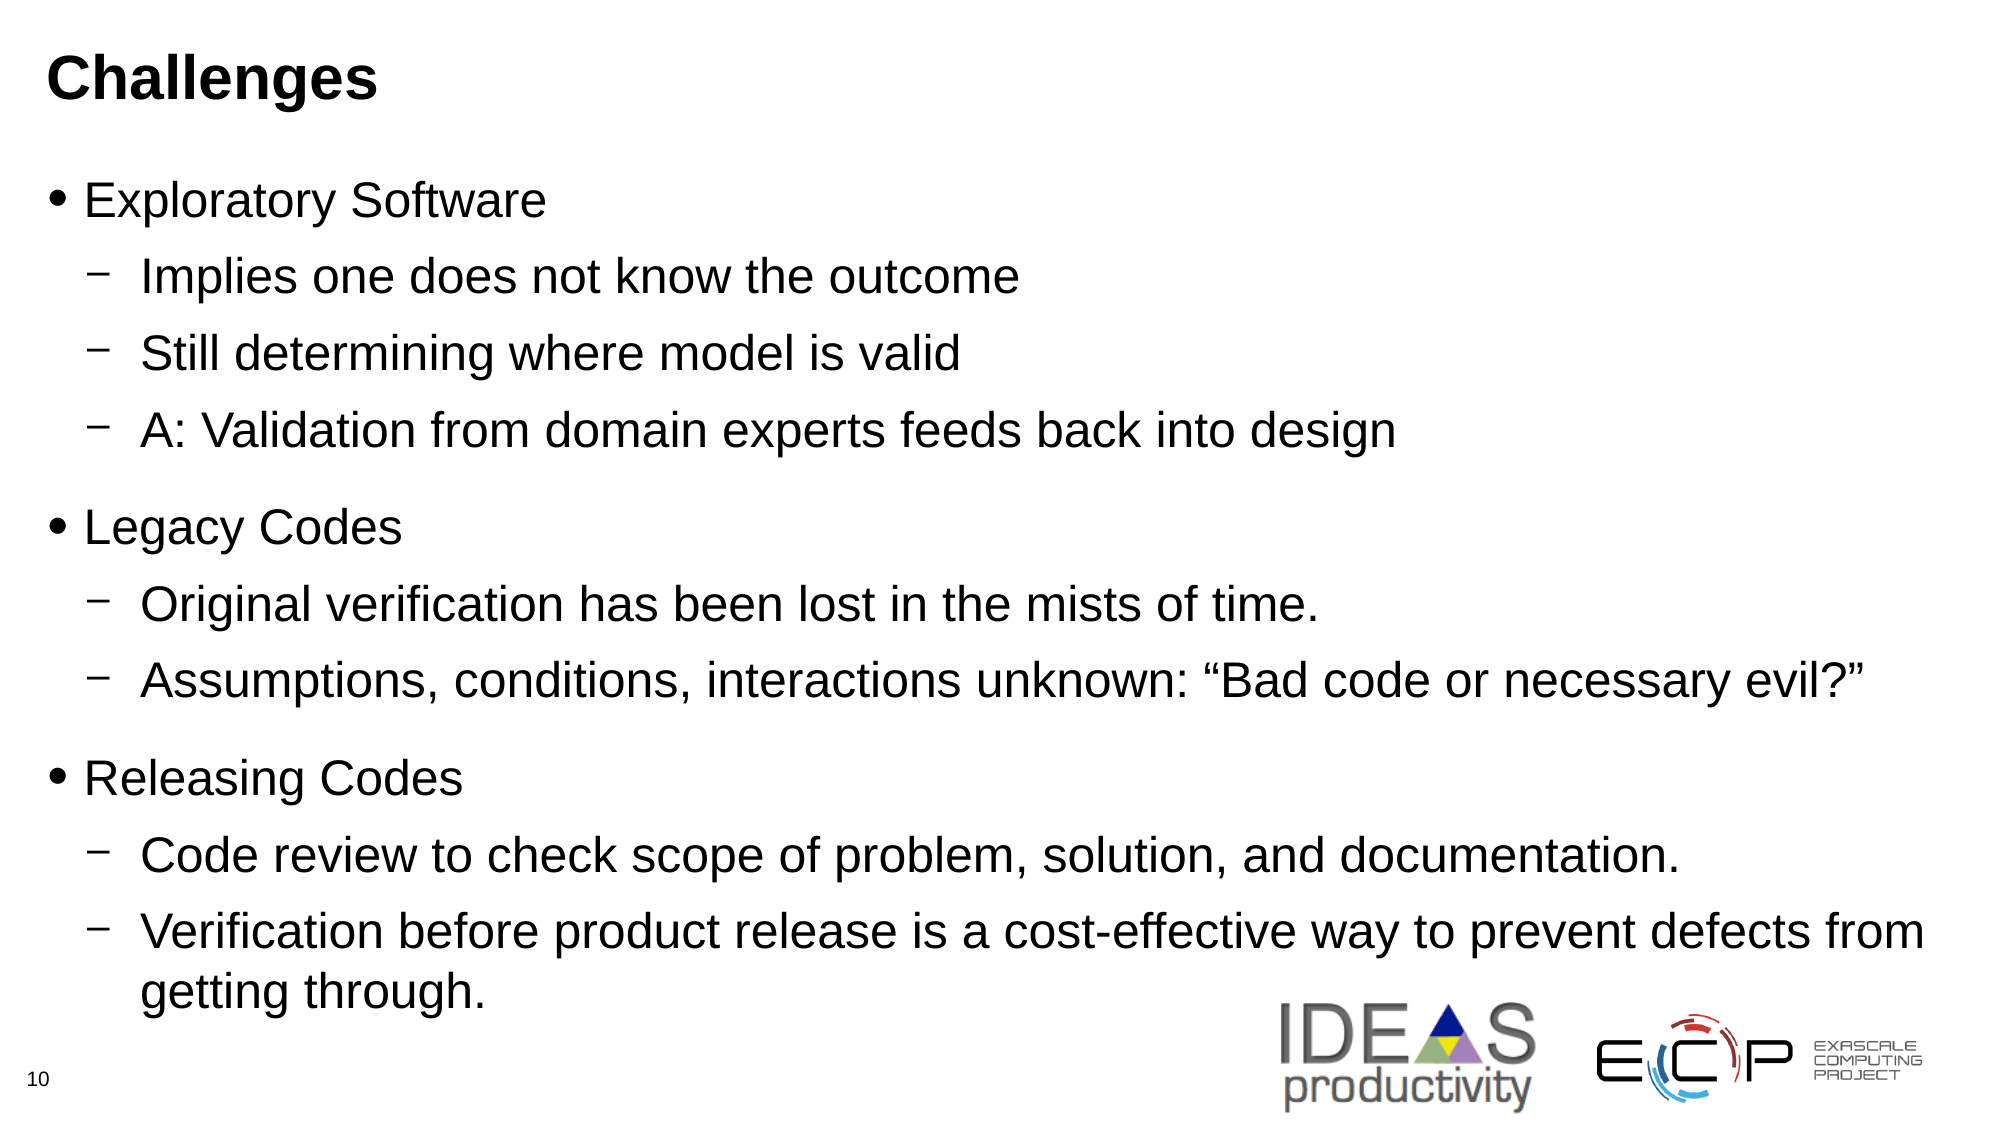

# Challenges
Exploratory Software
Implies one does not know the outcome
Still determining where model is valid
A: Validation from domain experts feeds back into design
Legacy Codes
Original verification has been lost in the mists of time.
Assumptions, conditions, interactions unknown: “Bad code or necessary evil?”
Releasing Codes
Code review to check scope of problem, solution, and documentation.
Verification before product release is a cost-effective way to prevent defects from getting through.